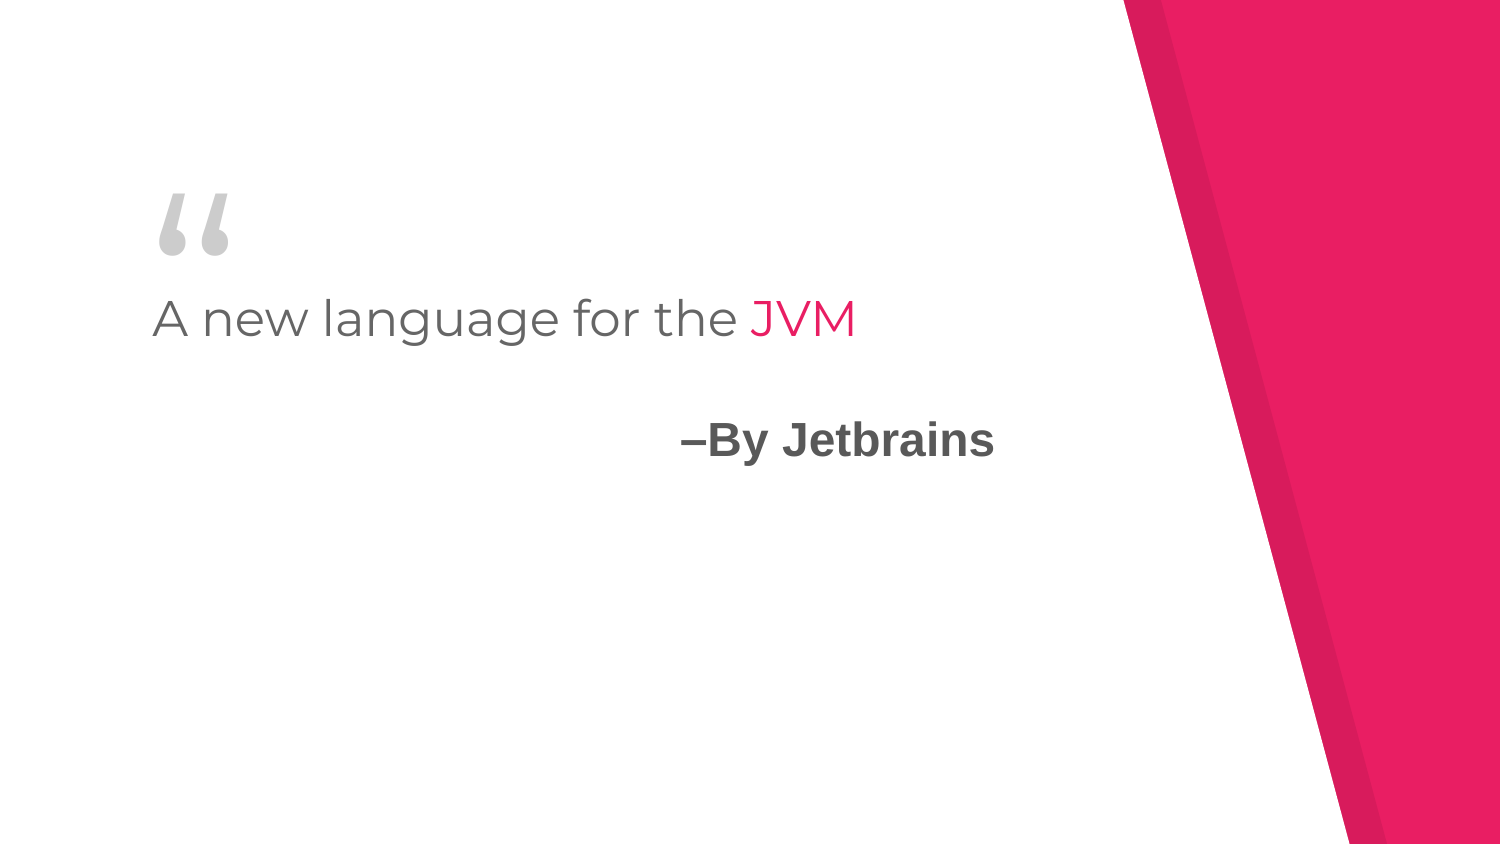

A new language for the JVM

–By Jetbrains